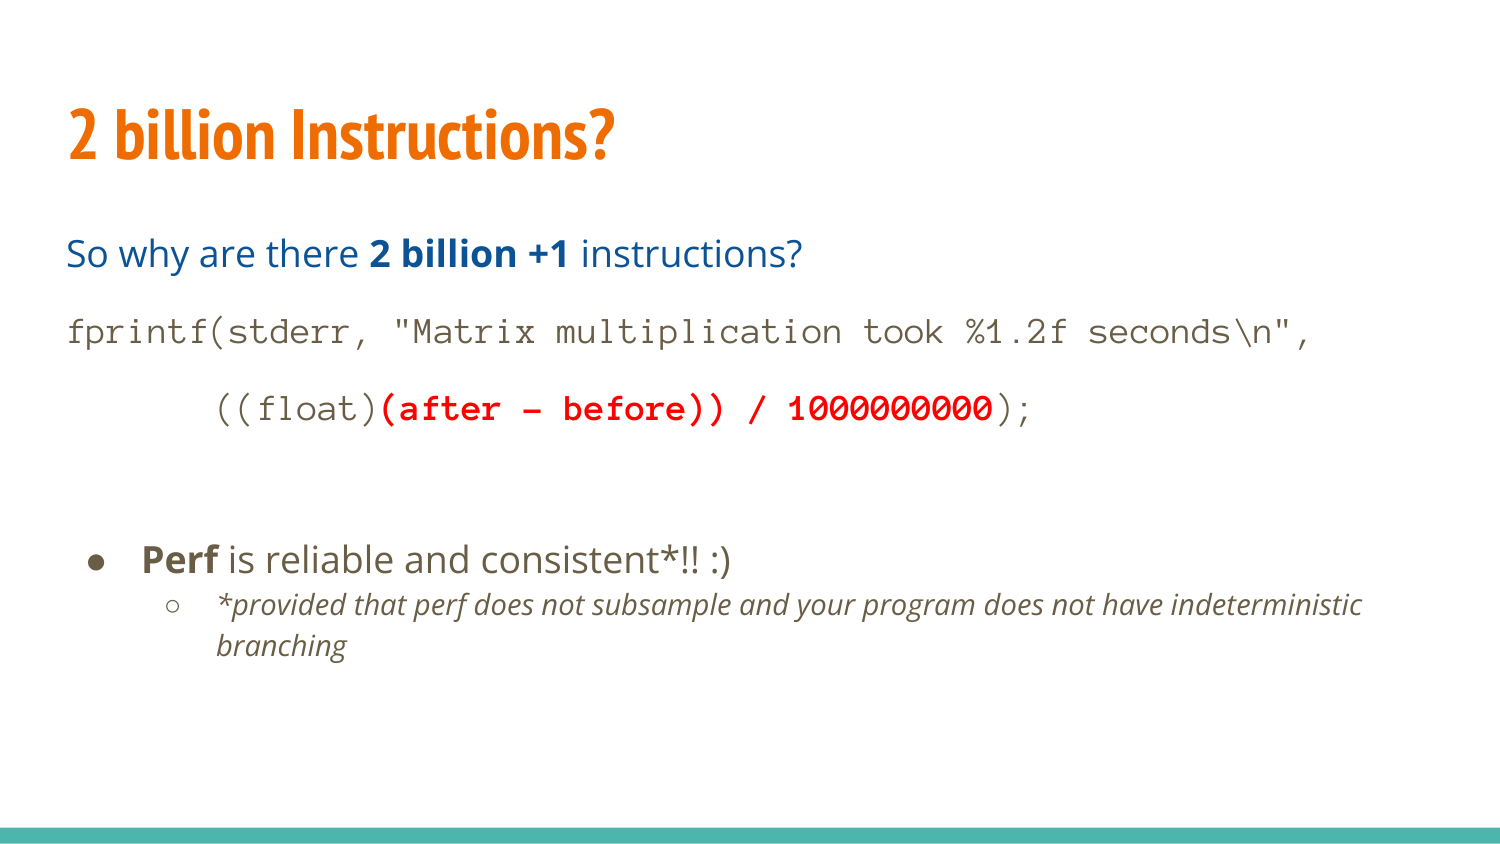

# 2 billion Instructions?
So why are there 2 billion +1 instructions?
fprintf(stderr, "Matrix multiplication took %1.2f seconds\n",
    	((float)(after - before)) / 1000000000);

Perf is reliable and consistent*!! :)
*provided that perf does not subsample and your program does not have indeterministic branching